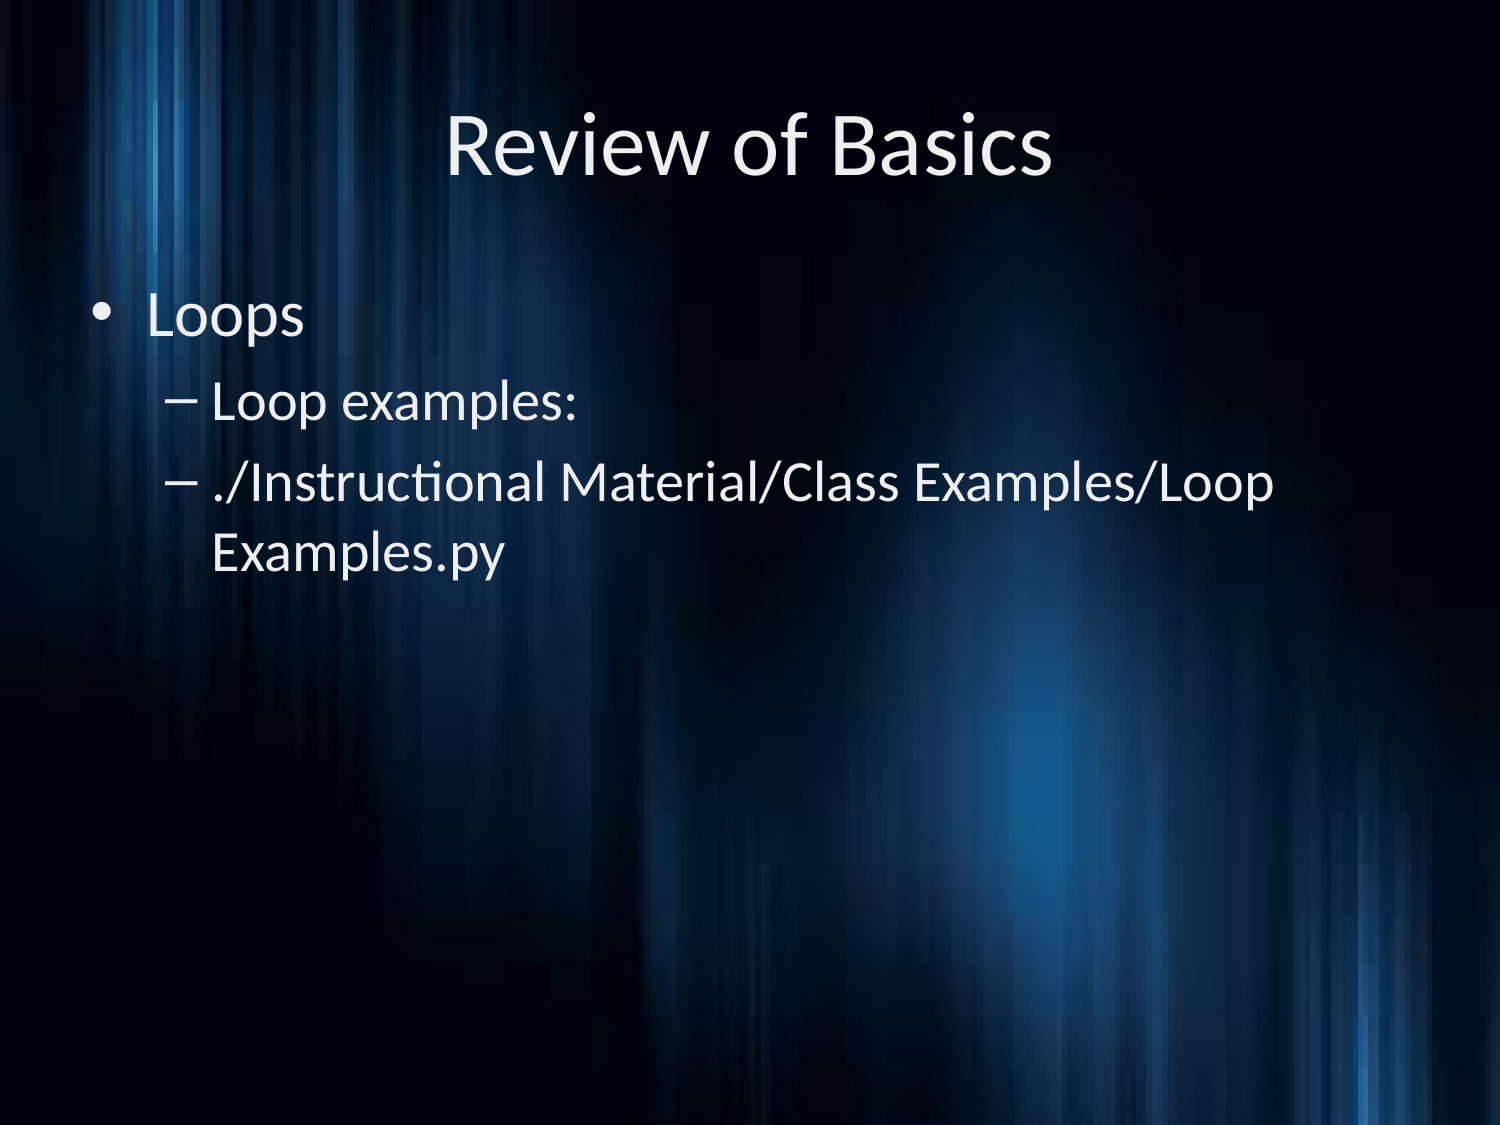

# Review of Basics
Loops
Loop examples:
./Instructional Material/Class Examples/Loop Examples.py